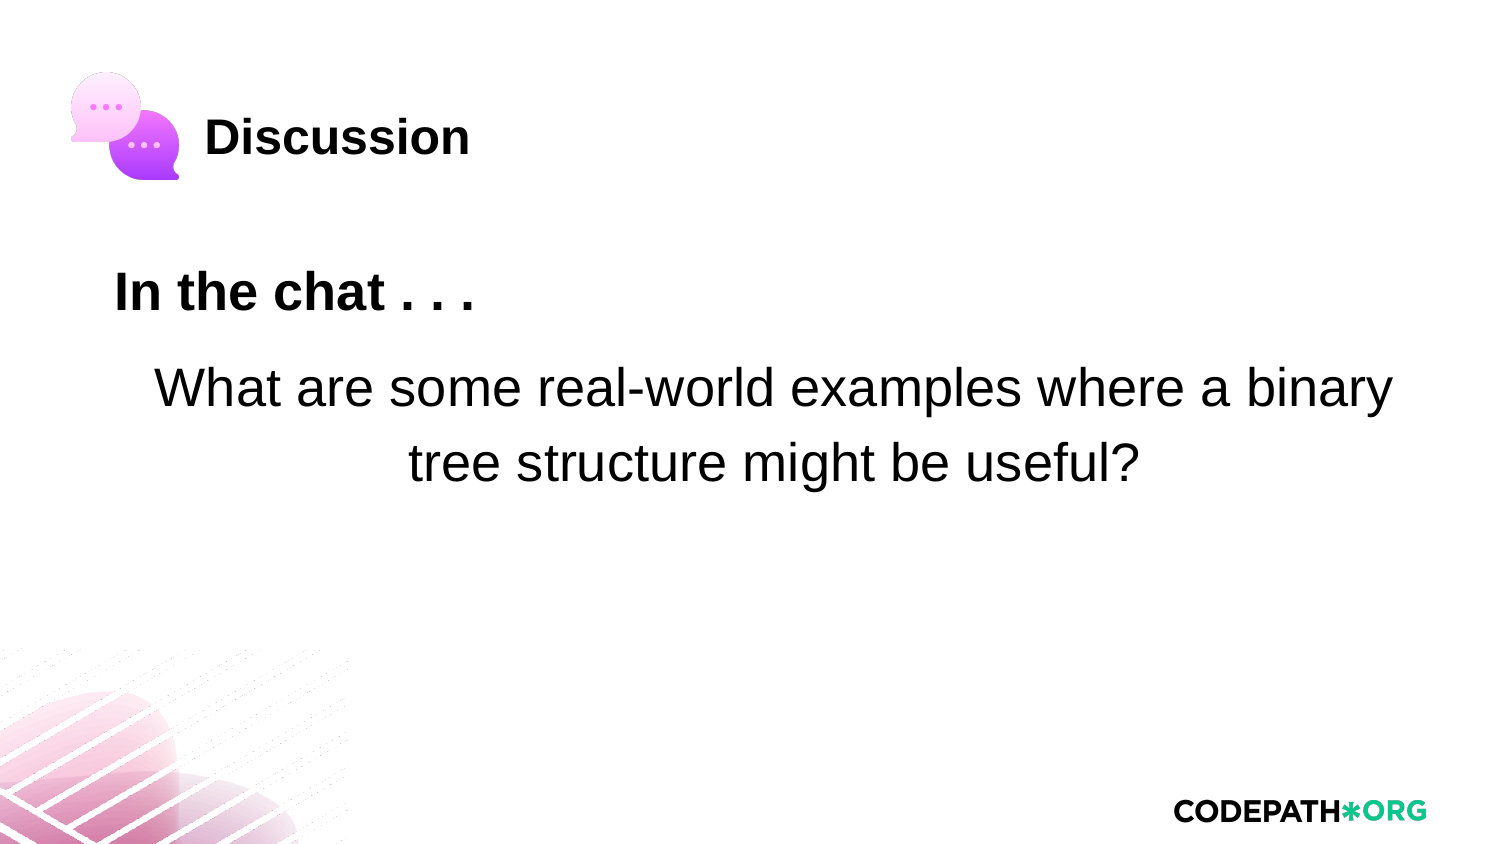

In the chat . . .
What are some real-world examples where a binary tree structure might be useful?